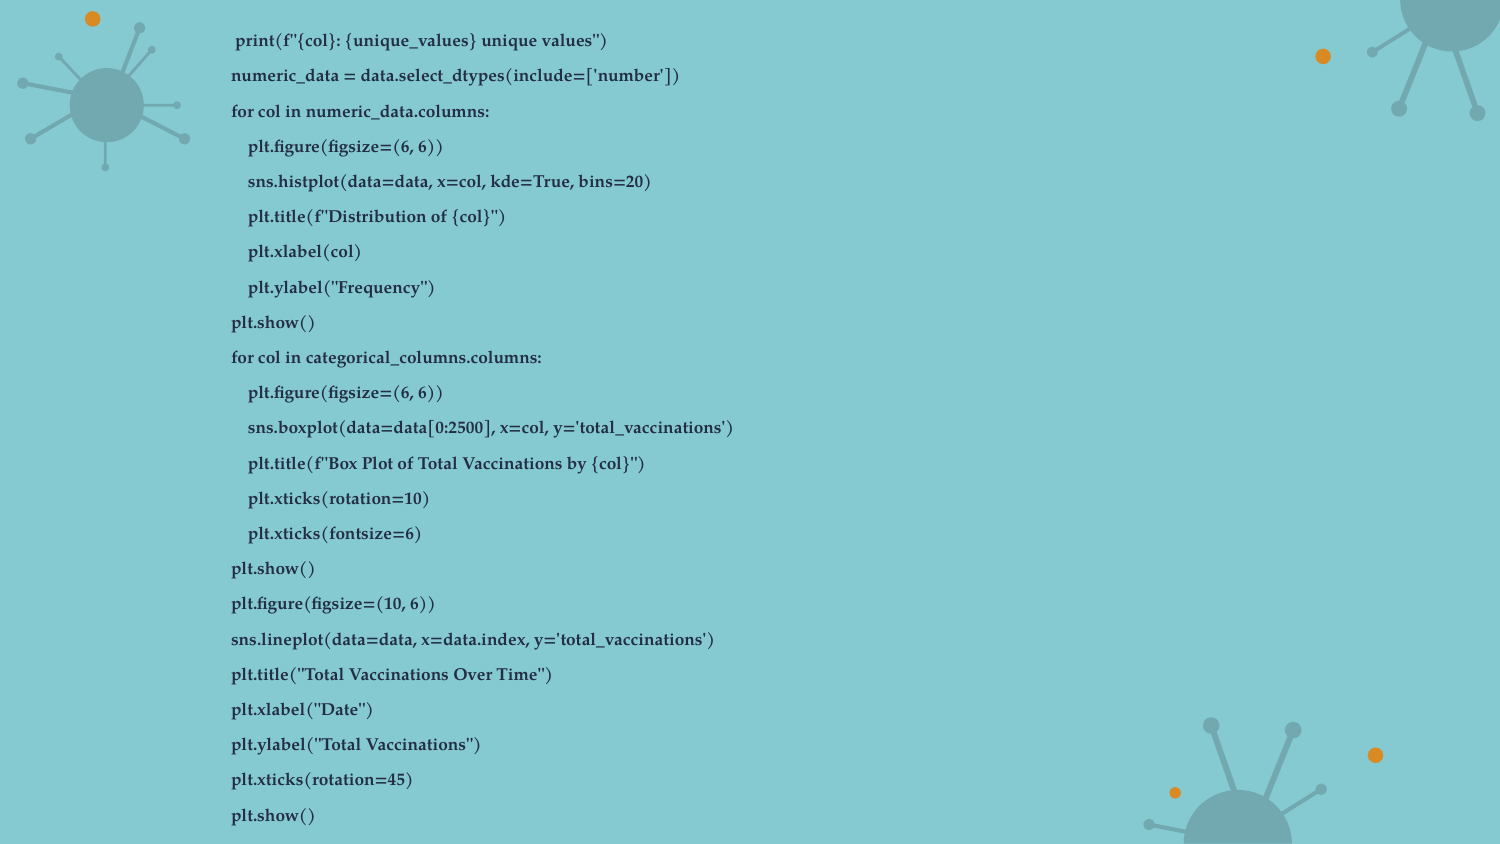

print(f"{col}: {unique_values} unique values")
numeric_data = data.select_dtypes(include=['number'])
for col in numeric_data.columns:
    plt.figure(figsize=(6, 6))
    sns.histplot(data=data, x=col, kde=True, bins=20)
    plt.title(f"Distribution of {col}")
    plt.xlabel(col)
    plt.ylabel("Frequency")
plt.show()
for col in categorical_columns.columns:
    plt.figure(figsize=(6, 6))
    sns.boxplot(data=data[0:2500], x=col, y='total_vaccinations')
    plt.title(f"Box Plot of Total Vaccinations by {col}")
    plt.xticks(rotation=10)
    plt.xticks(fontsize=6)
plt.show()
plt.figure(figsize=(10, 6))
sns.lineplot(data=data, x=data.index, y='total_vaccinations')
plt.title("Total Vaccinations Over Time")
plt.xlabel("Date")
plt.ylabel("Total Vaccinations")
plt.xticks(rotation=45)
plt.show()
#